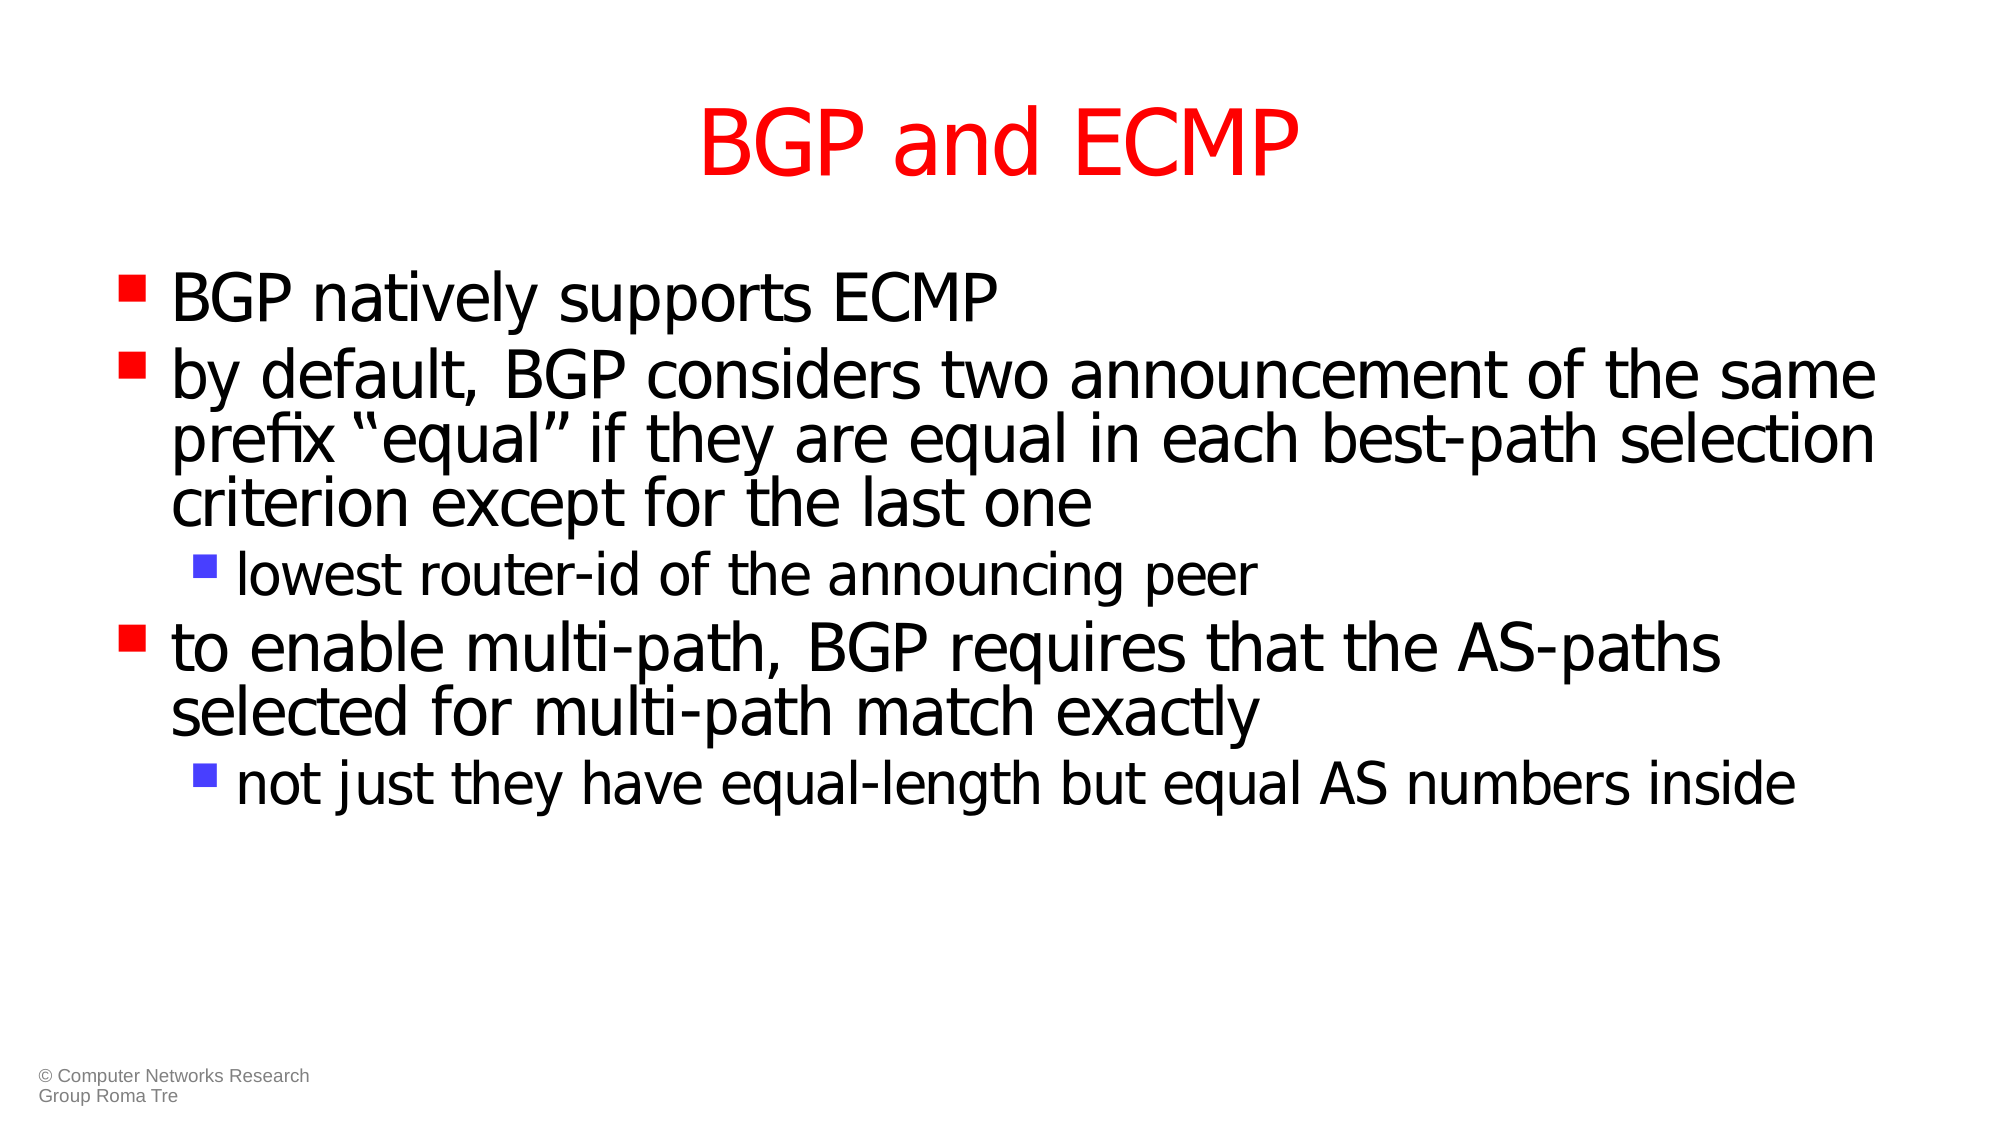

# BGP and ECMP
BGP natively supports ECMP
by default, BGP considers two announcement of the same prefix “equal” if they are equal in each best-path selection criterion except for the last one
lowest router-id of the announcing peer
to enable multi-path, BGP requires that the AS-paths selected for multi-path match exactly
not just they have equal-length but equal AS numbers inside